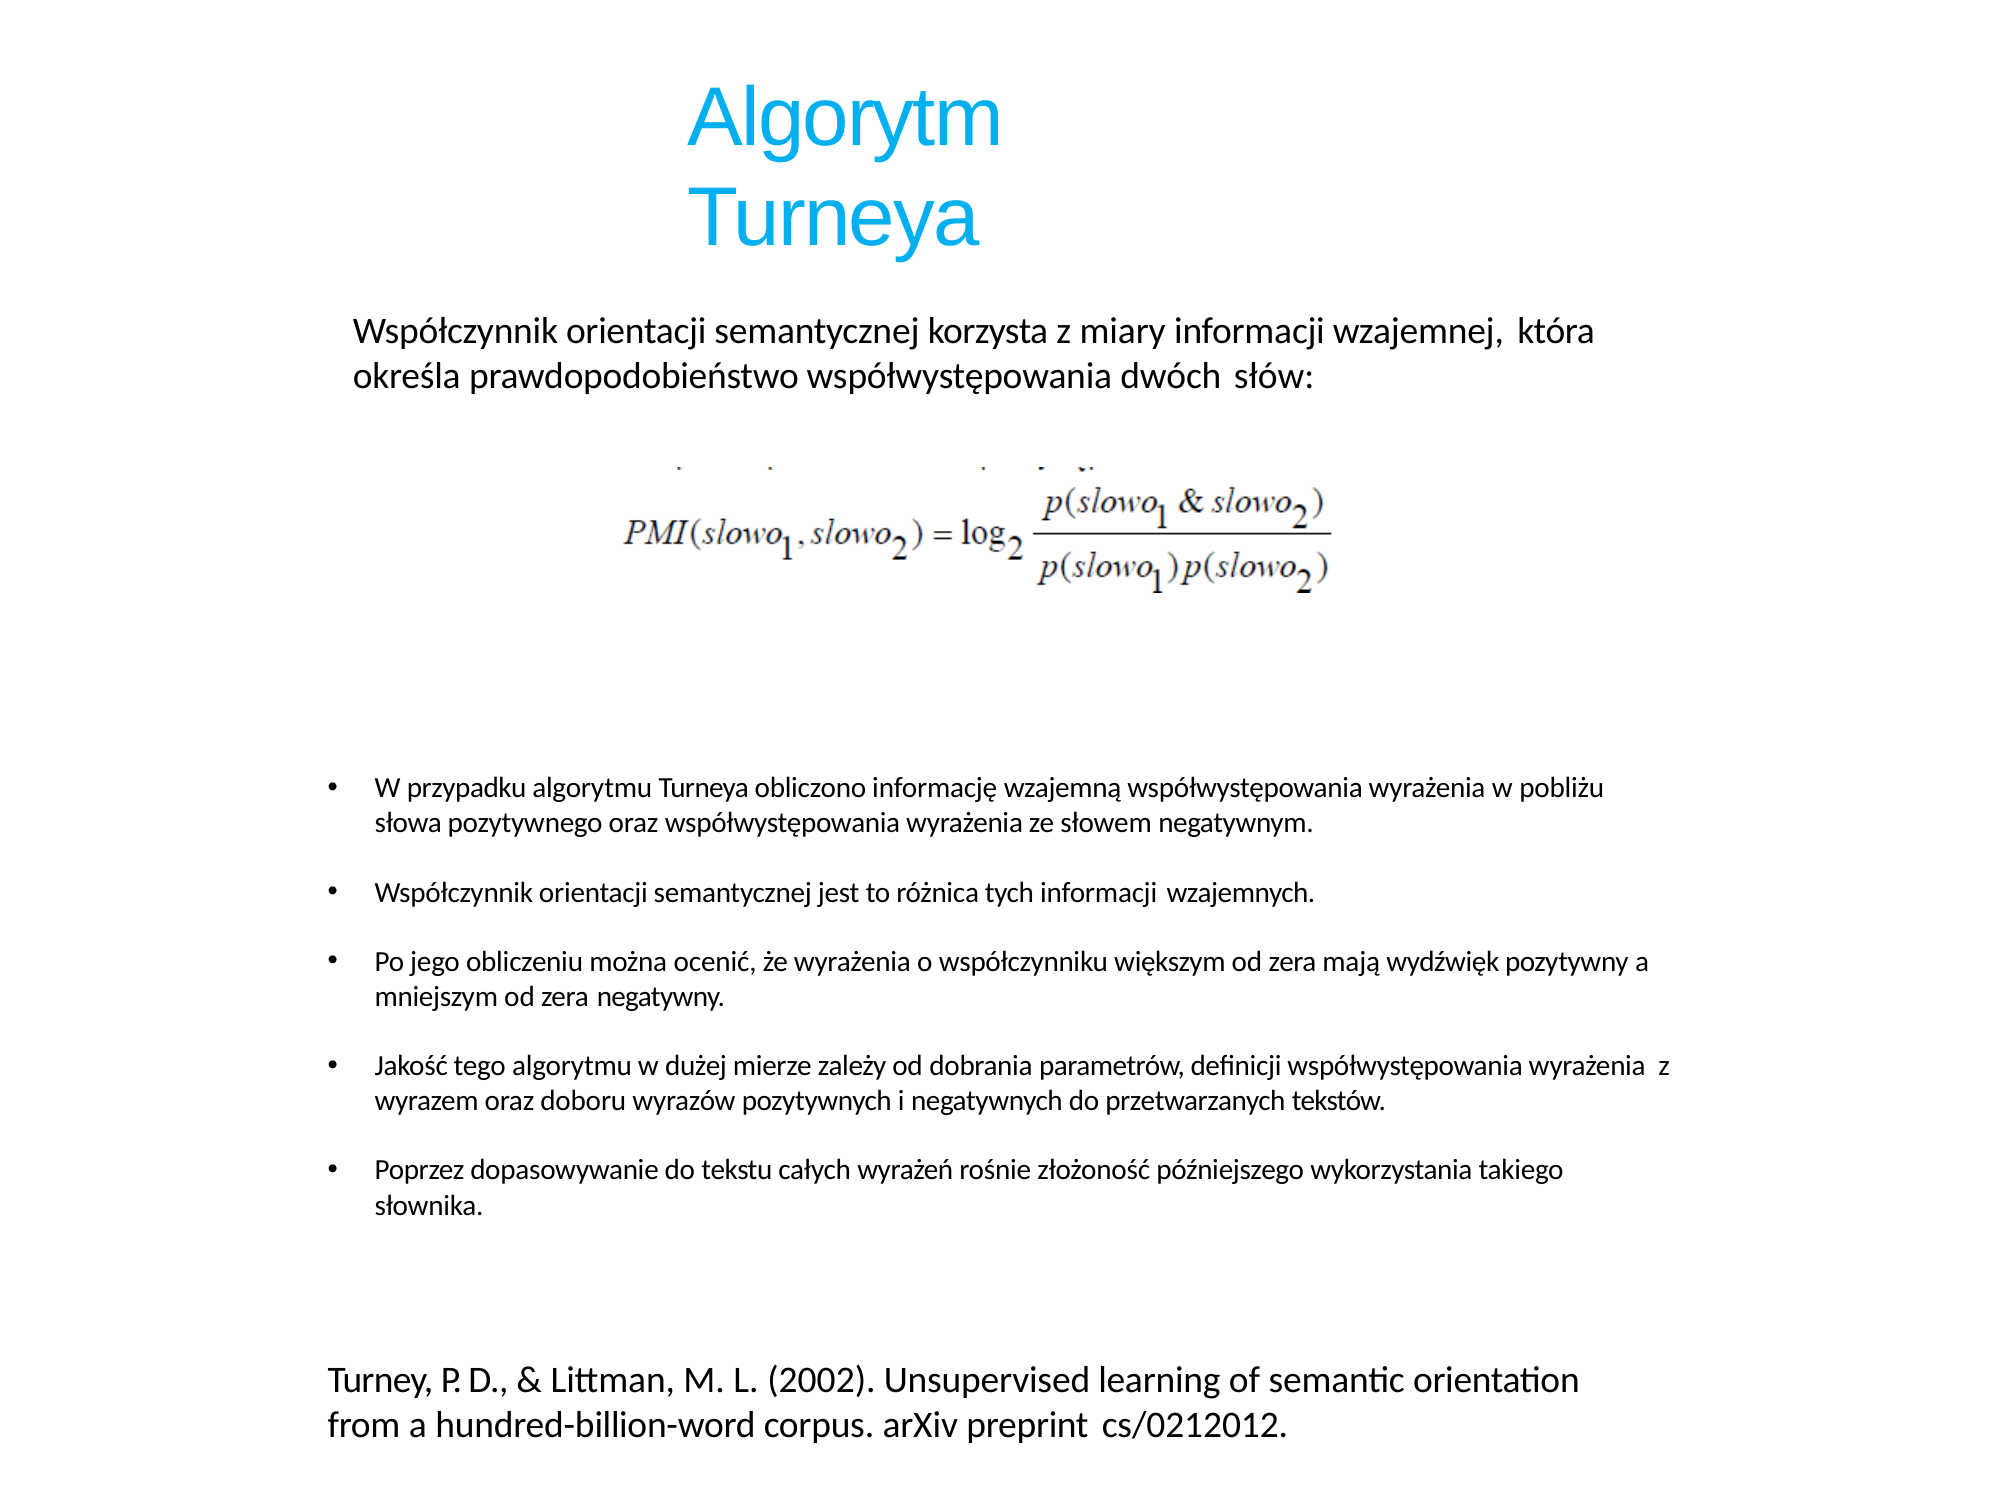

# Algorytm Turneya
Współczynnik orientacji semantycznej korzysta z miary informacji wzajemnej, która
określa prawdopodobieństwo współwystępowania dwóch słów:

W przypadku algorytmu Turneya obliczono informację wzajemną współwystępowania wyrażenia w pobliżu
słowa pozytywnego oraz współwystępowania wyrażenia ze słowem negatywnym.

Współczynnik orientacji semantycznej jest to różnica tych informacji wzajemnych.

Po jego obliczeniu można ocenić, że wyrażenia o współczynniku większym od zera mają wydźwięk pozytywny a
mniejszym od zera negatywny.

Jakość tego algorytmu w dużej mierze zależy od dobrania parametrów, definicji współwystępowania wyrażenia  z wyrazem oraz doboru wyrazów pozytywnych i negatywnych do przetwarzanych tekstów.

Poprzez dopasowywanie do tekstu całych wyrażeń rośnie złożoność późniejszego wykorzystania takiego  słownika.
Turney, P. D., & Littman, M. L. (2002). Unsupervised learning of semantic orientation  from a hundred-billion-word corpus. arXiv preprint cs/0212012.